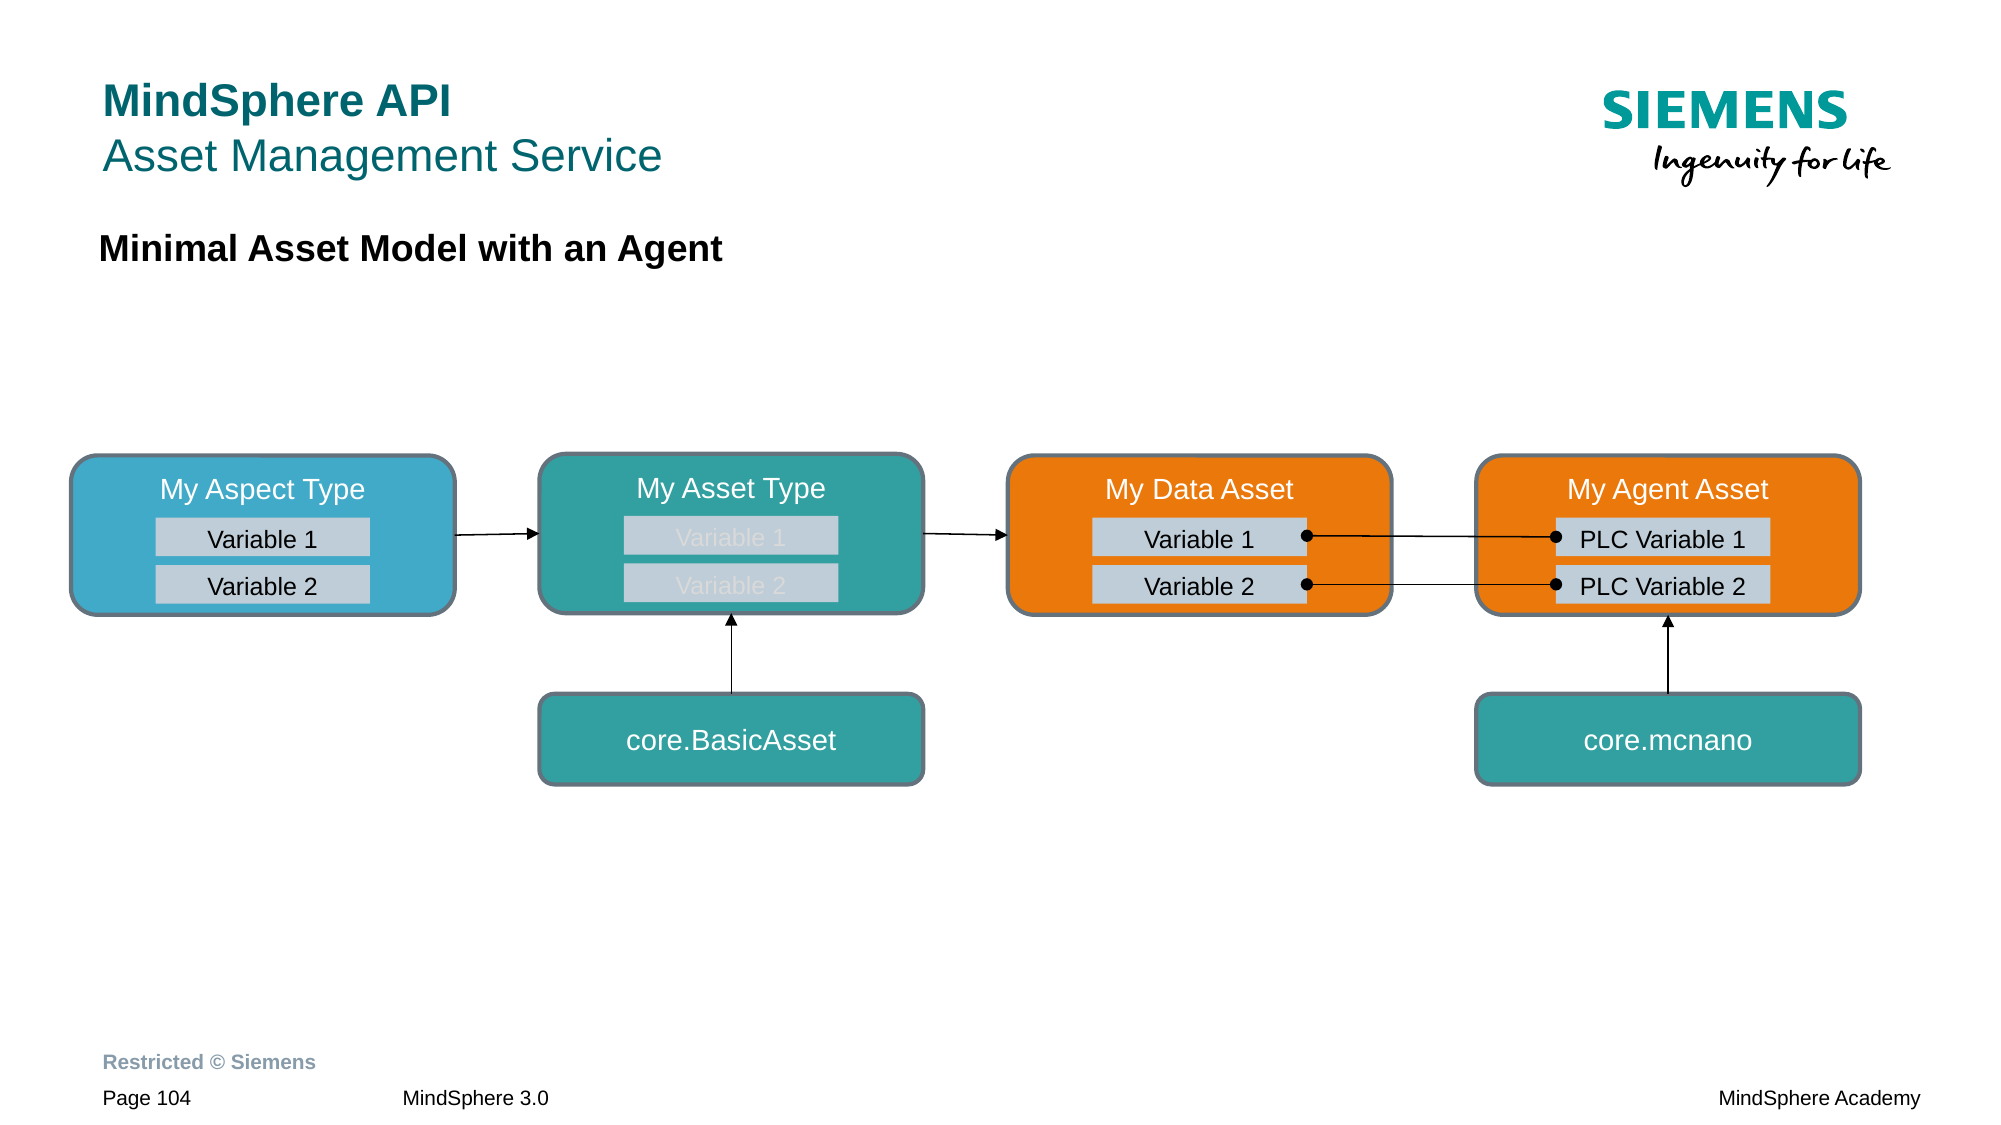

# MindSphere API Asset Management Service
Minimal Asset Model with an Agent
My Asset Type
My Aspect Type
My Data Asset
My Agent Asset
Variable 1
Variable 1
Variable 1
PLC Variable 1
Variable 2
Variable 2
Variable 2
PLC Variable 2
core.BasicAsset
core.mcnano